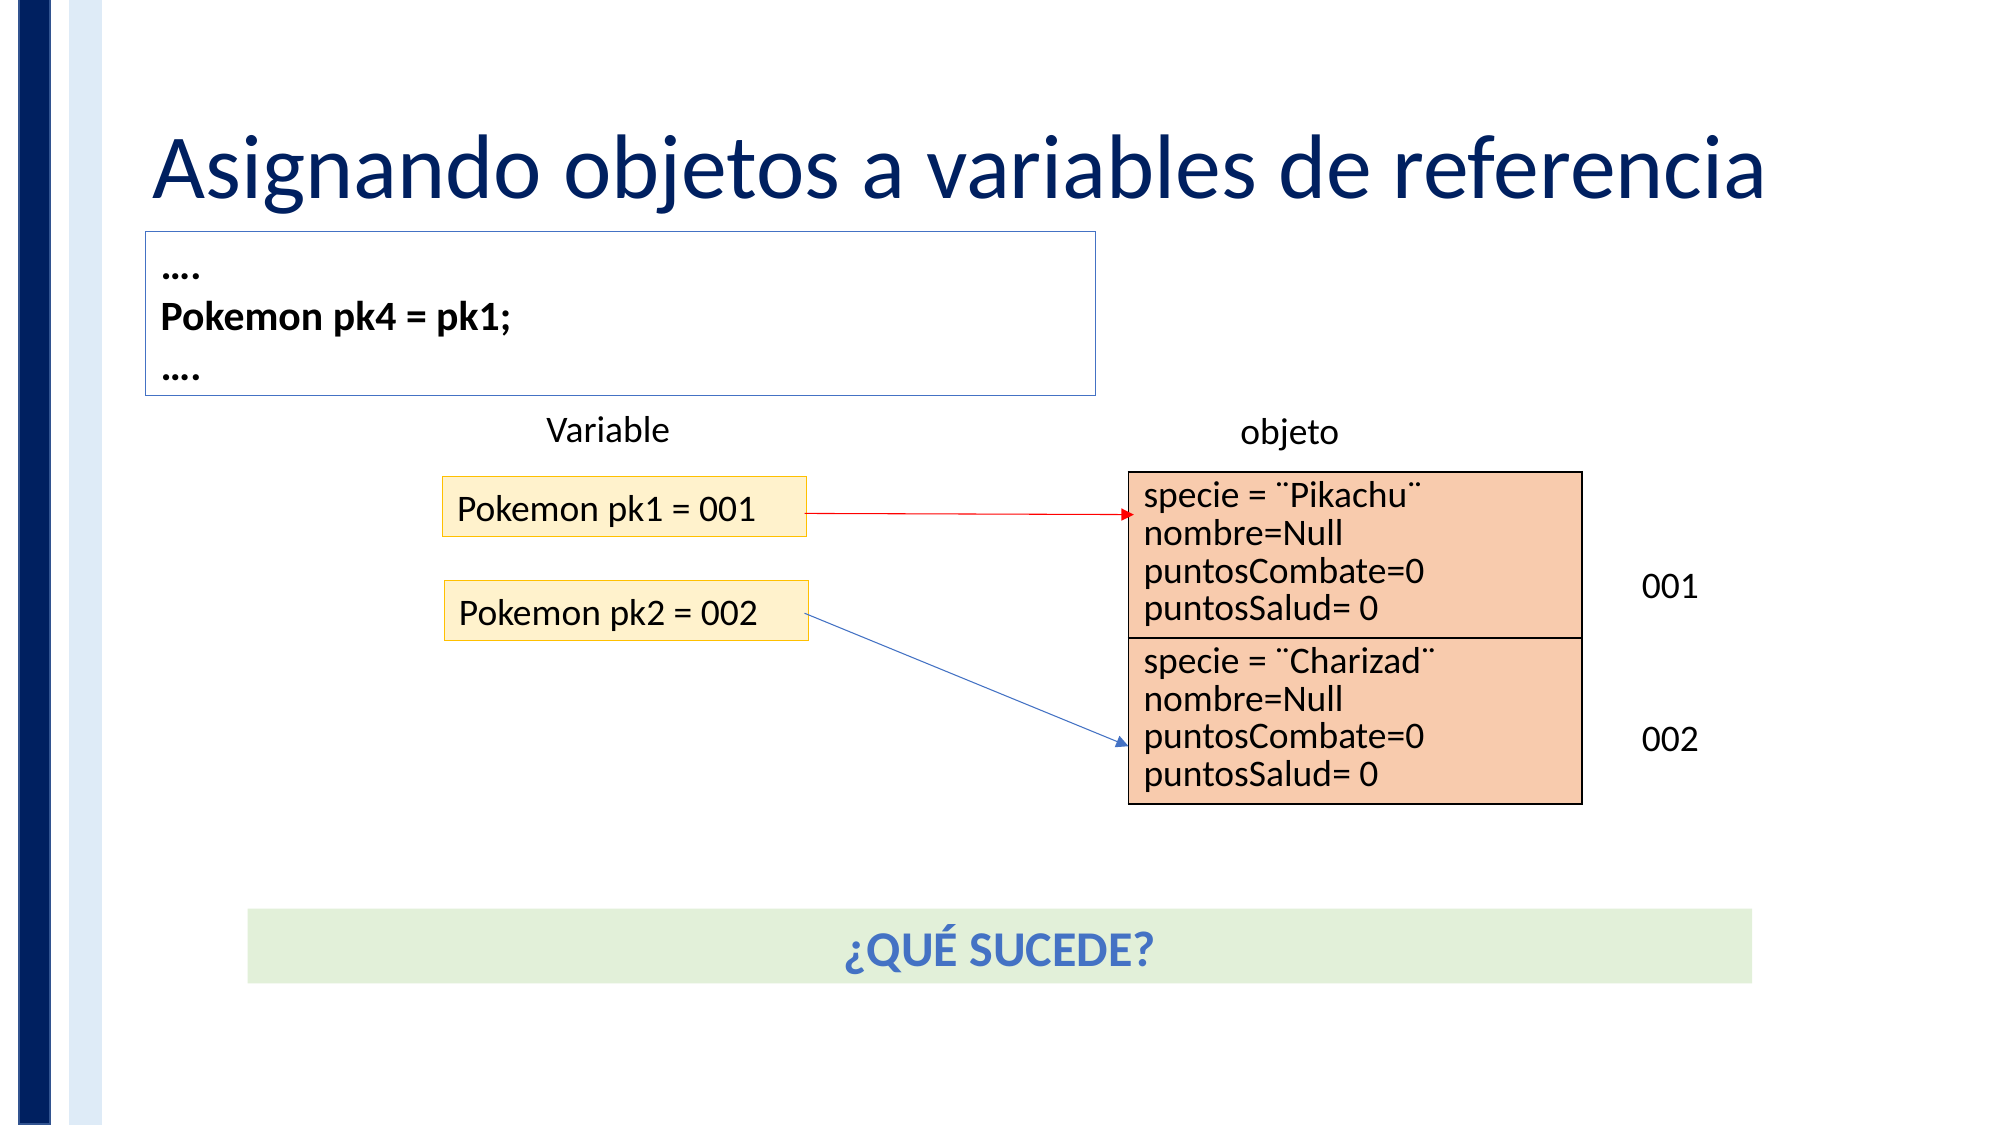

# Asignando objetos a variables de referencia
….
Pokemon pk4 = pk1;
….
Variable
objeto
| specie = ¨Pikachu¨ nombre=Null puntosCombate=0 puntosSalud= 0 |
| --- |
| specie = ¨Charizad¨ nombre=Null puntosCombate=0 puntosSalud= 0 |
Pokemon pk1 = 001
001
Pokemon pk2 = 002
002
¿QUÉ SUCEDE?